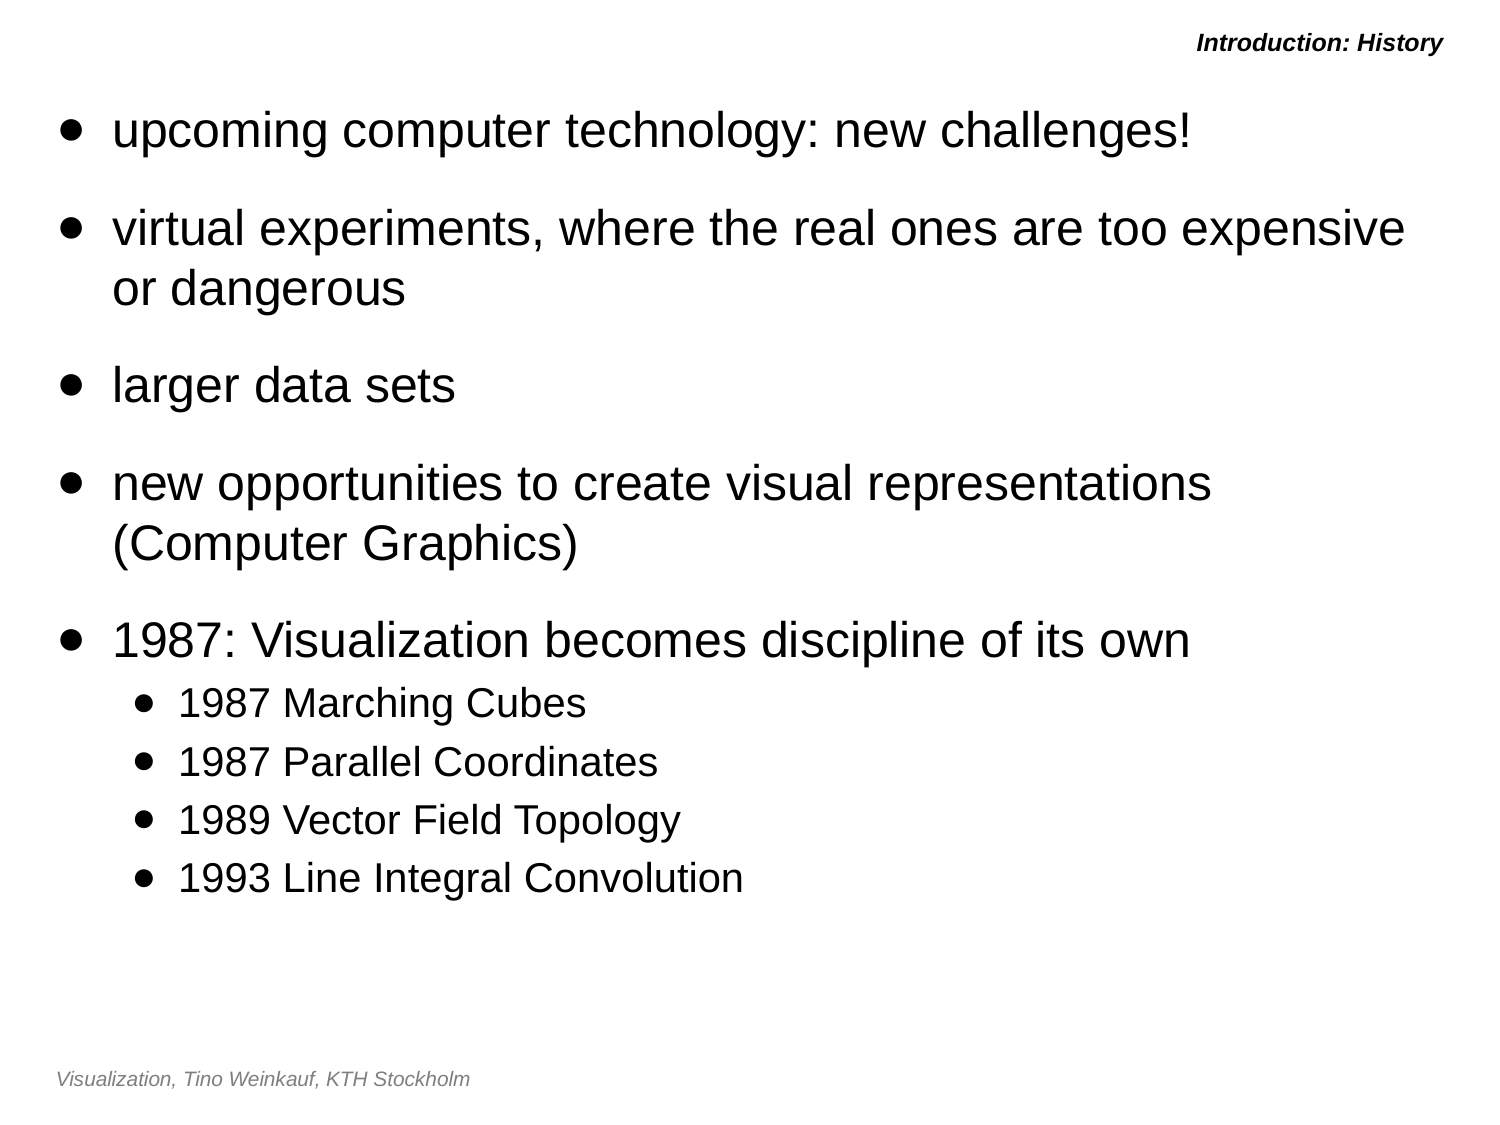

# Introduction: History
upcoming computer technology: new challenges!
virtual experiments, where the real ones are too expensive or dangerous
larger data sets
new opportunities to create visual representations (Computer Graphics)
1987: Visualization becomes discipline of its own
1987 Marching Cubes
1987 Parallel Coordinates
1989 Vector Field Topology
1993 Line Integral Convolution